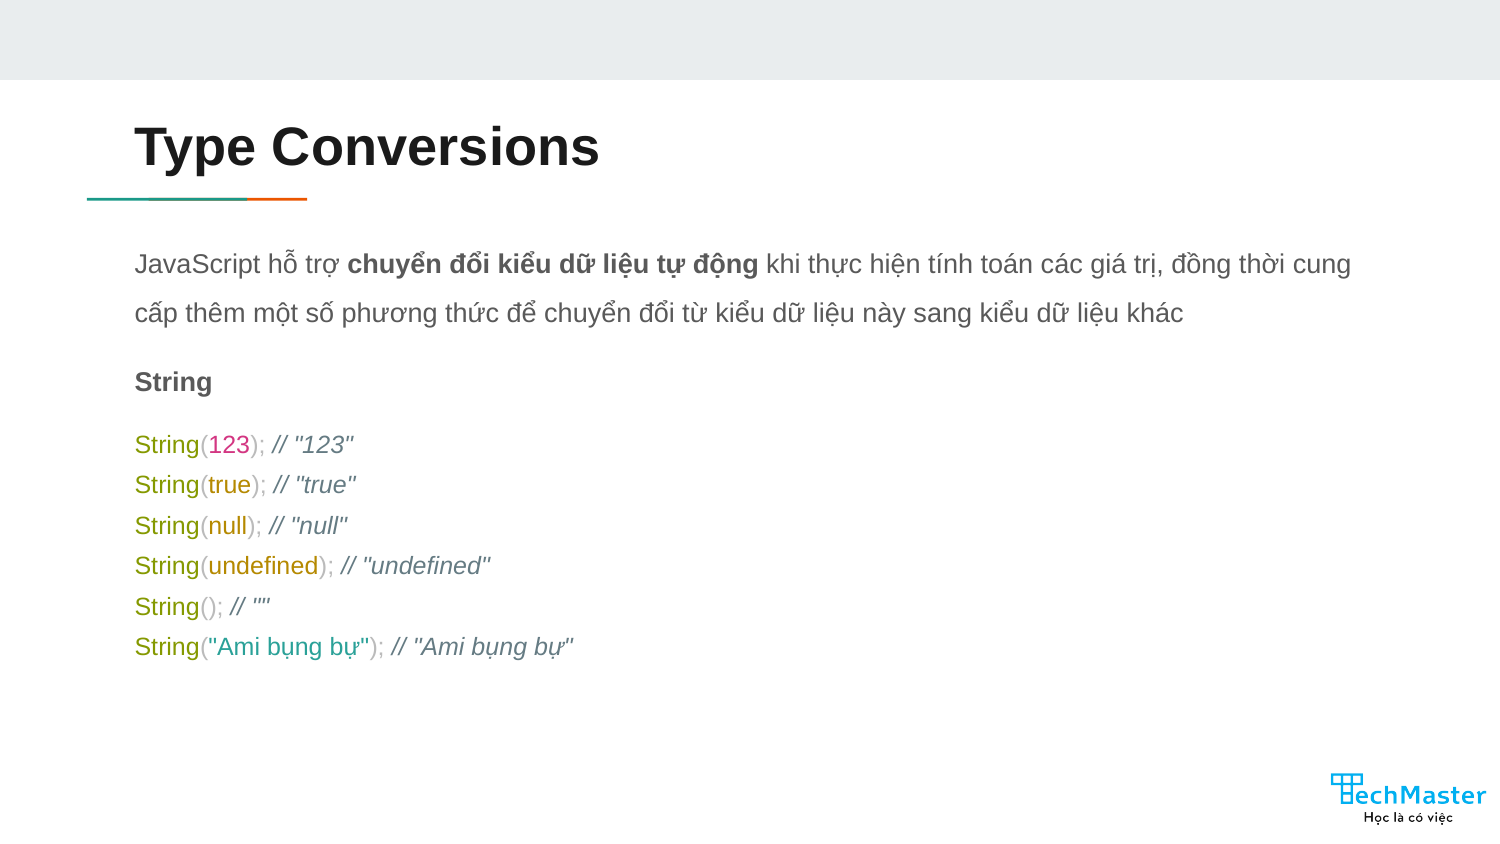

# Type Conversions
JavaScript hỗ trợ chuyển đổi kiểu dữ liệu tự động khi thực hiện tính toán các giá trị, đồng thời cung cấp thêm một số phương thức để chuyển đổi từ kiểu dữ liệu này sang kiểu dữ liệu khác
String
String(123); // "123"
String(true); // "true"
String(null); // "null"
String(undefined); // "undefined"
String(); // ""
String("Ami bụng bự"); // "Ami bụng bự"